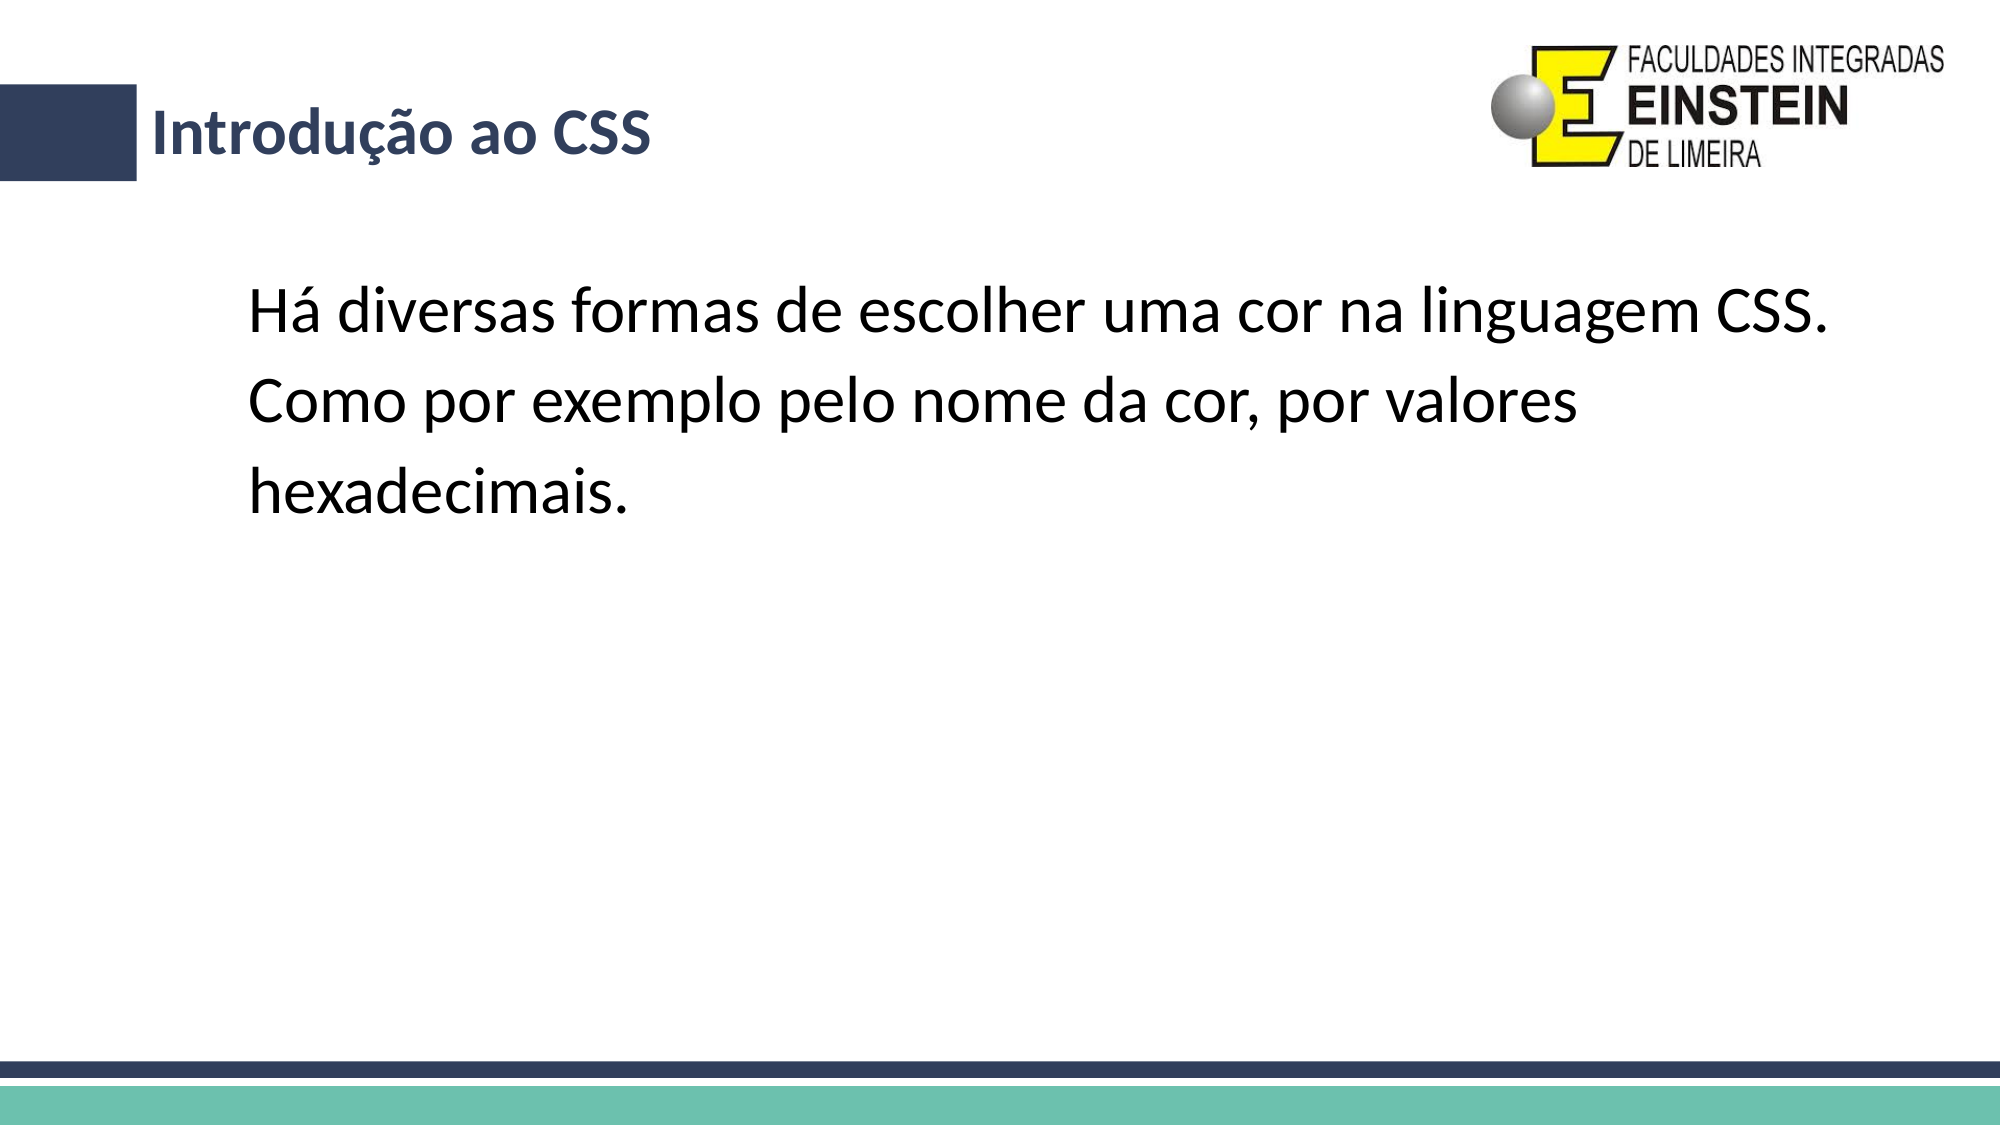

# Introdução ao CSS
Há diversas formas de escolher uma cor na linguagem CSS. Como por exemplo pelo nome da cor, por valores hexadecimais.